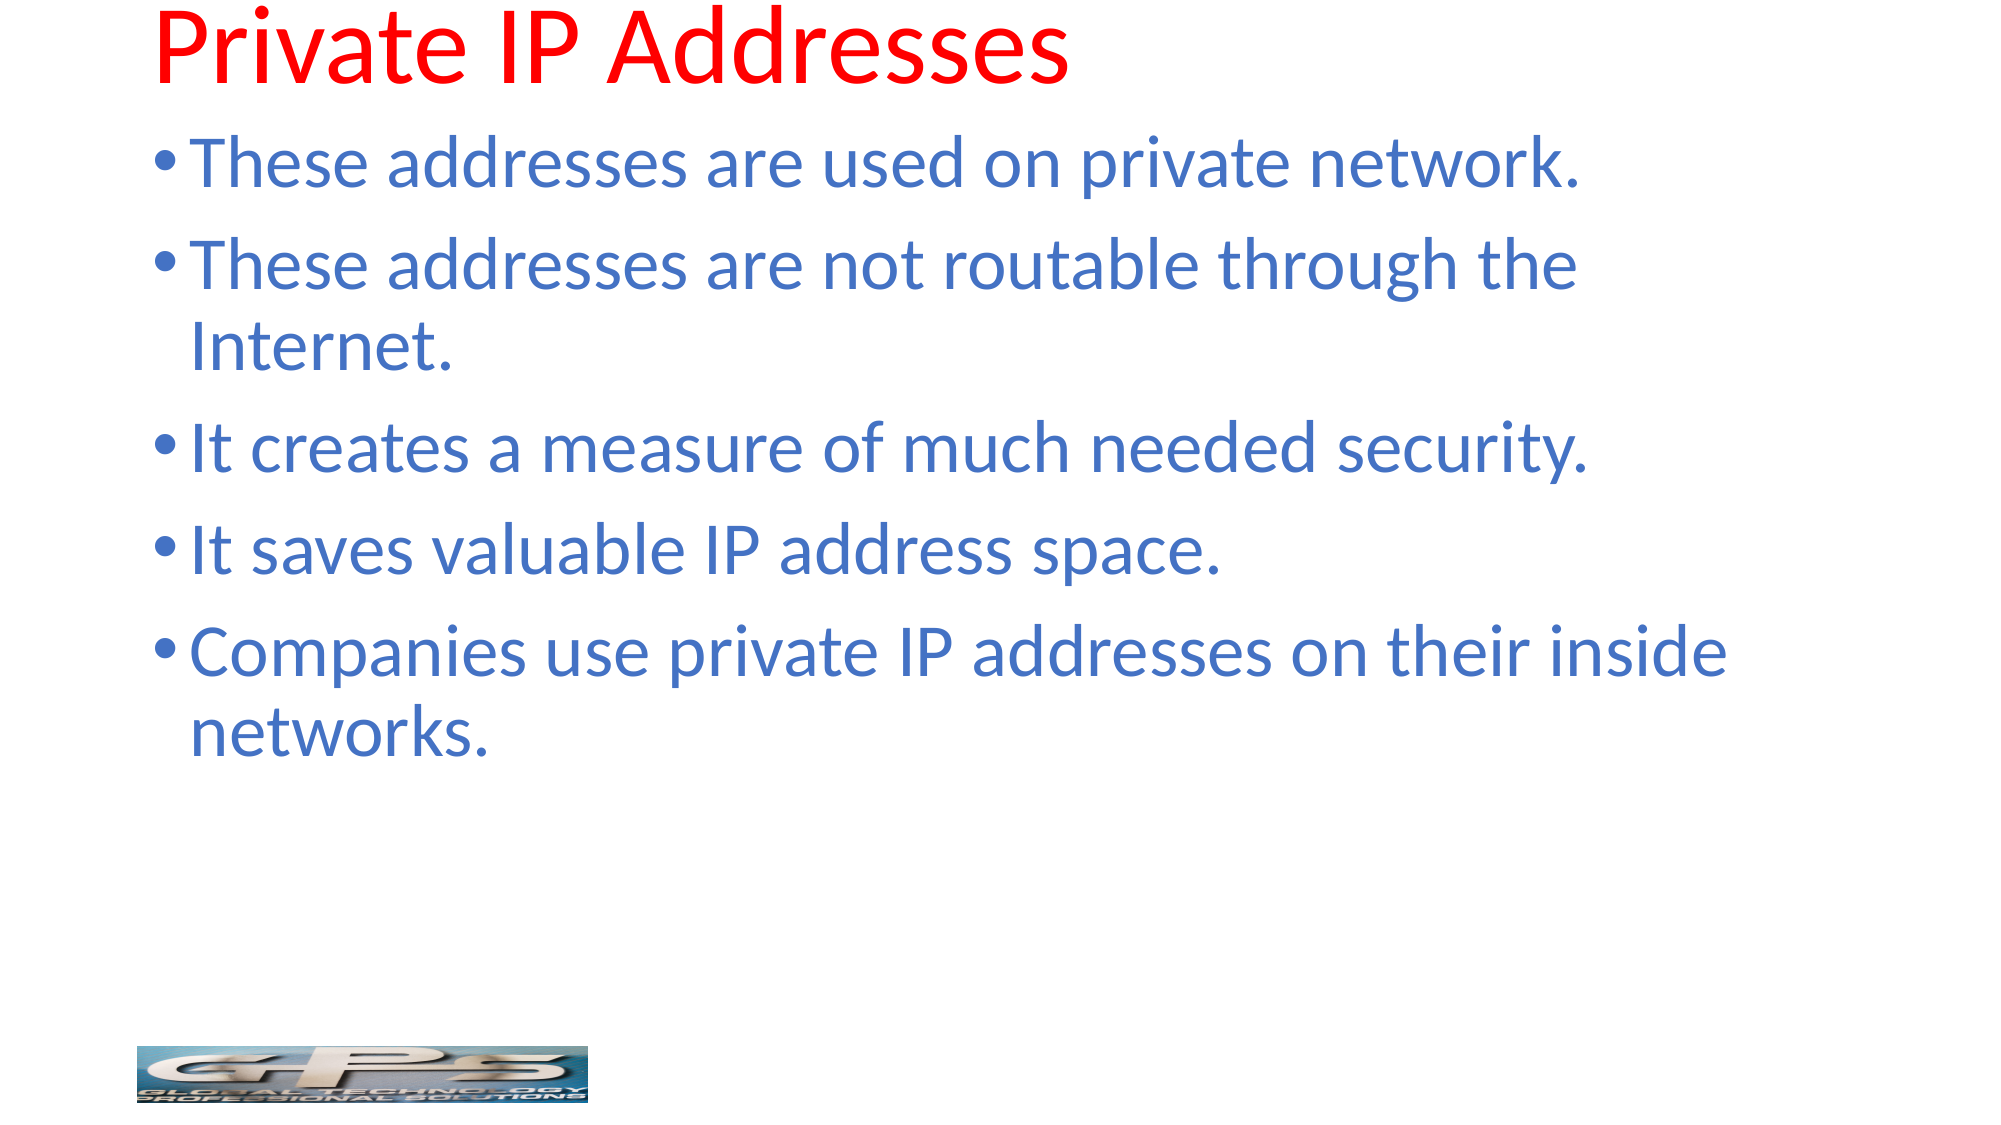

# Private IP Addresses
These addresses are used on private network.
These addresses are not routable through the Internet.
It creates a measure of much needed security.
It saves valuable IP address space.
Companies use private IP addresses on their inside networks.